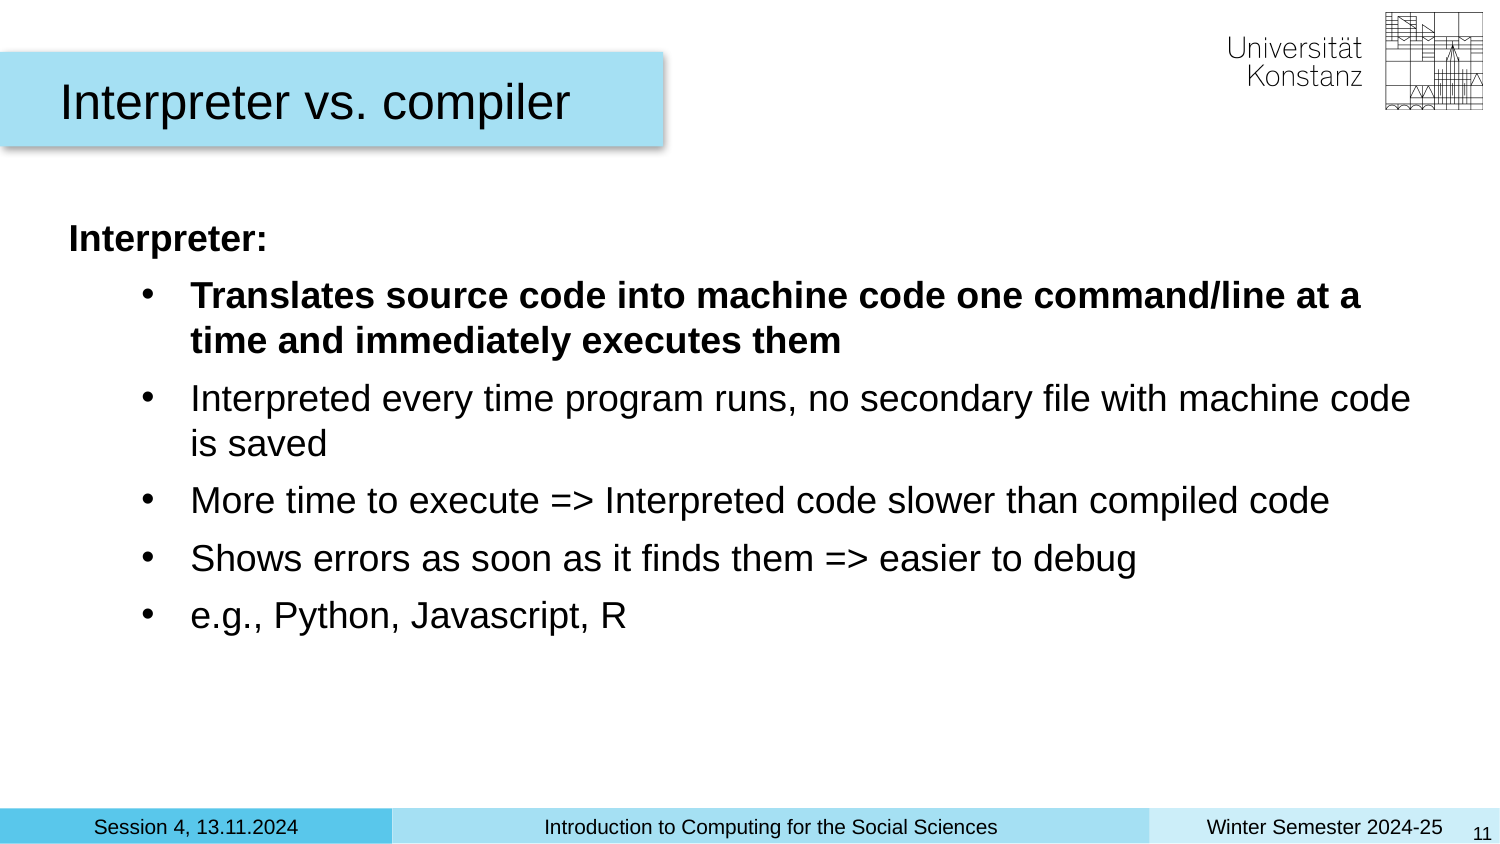

Interpreter vs. compiler
Interpreter:
Translates source code into machine code one command/line at a time and immediately executes them
Interpreted every time program runs, no secondary file with machine code is saved
More time to execute => Interpreted code slower than compiled code
Shows errors as soon as it finds them => easier to debug
e.g., Python, Javascript, R
11